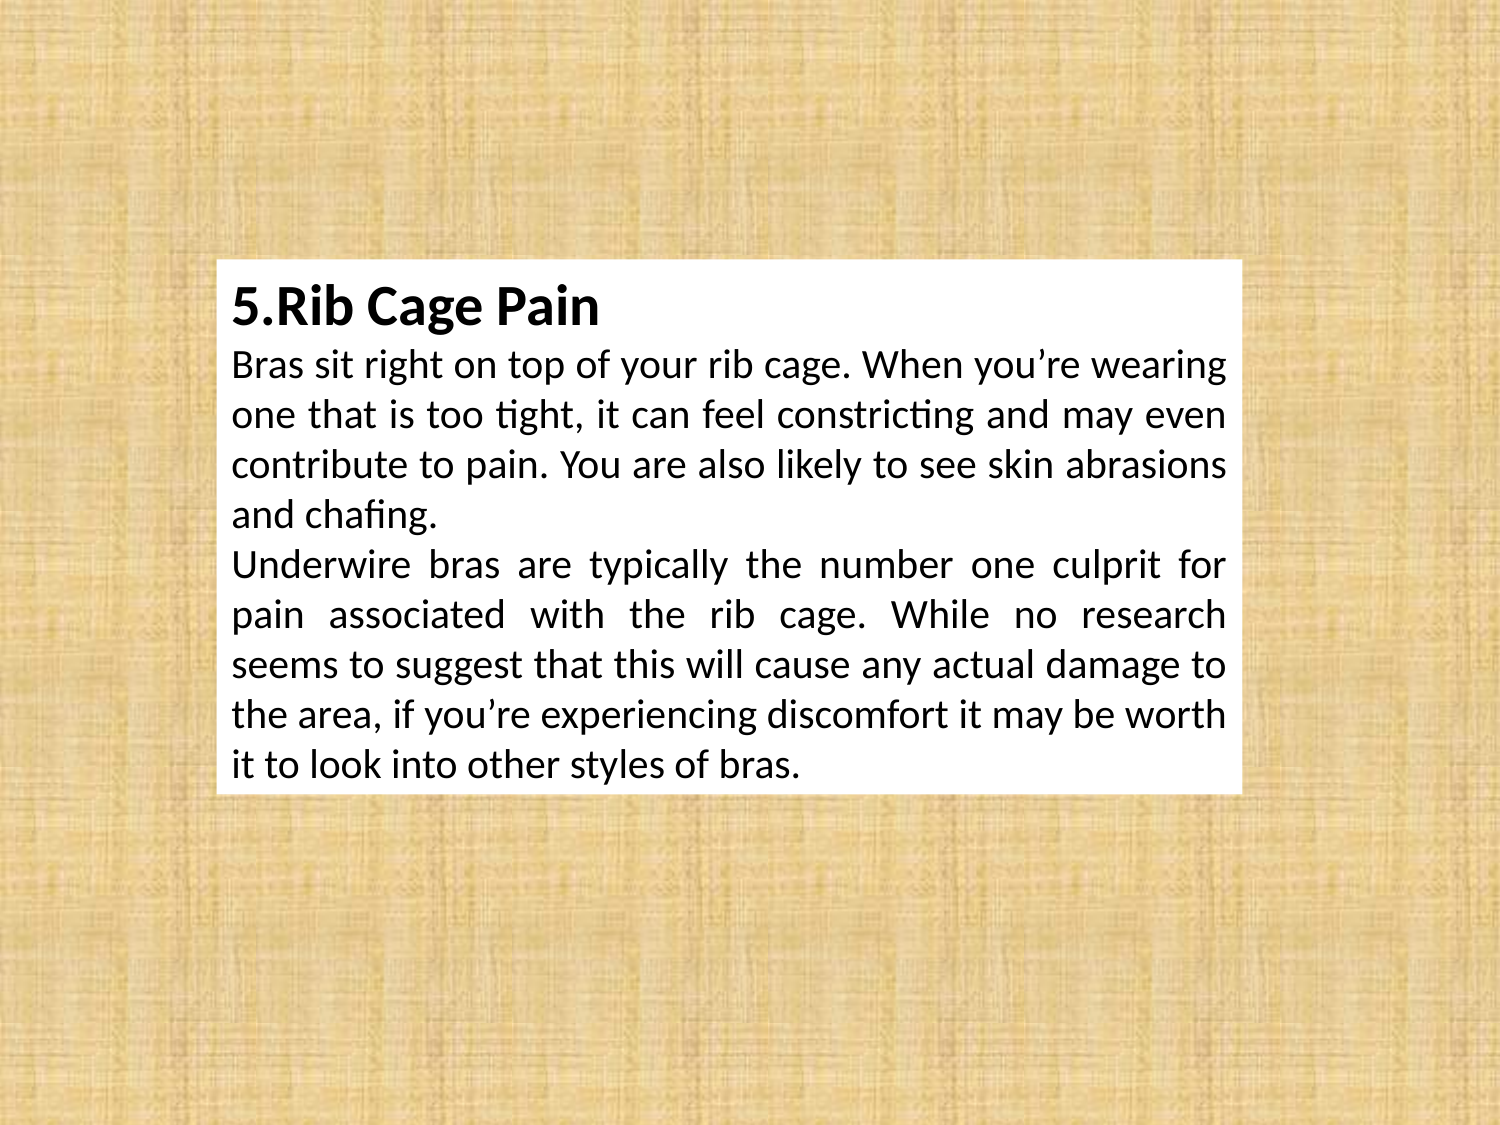

5.Rib Cage Pain
Bras sit right on top of your rib cage. When you’re wearing one that is too tight, it can feel constricting and may even contribute to pain. You are also likely to see skin abrasions and chafing.
Underwire bras are typically the number one culprit for pain associated with the rib cage. While no research seems to suggest that this will cause any actual damage to the area, if you’re experiencing discomfort it may be worth it to look into other styles of bras.